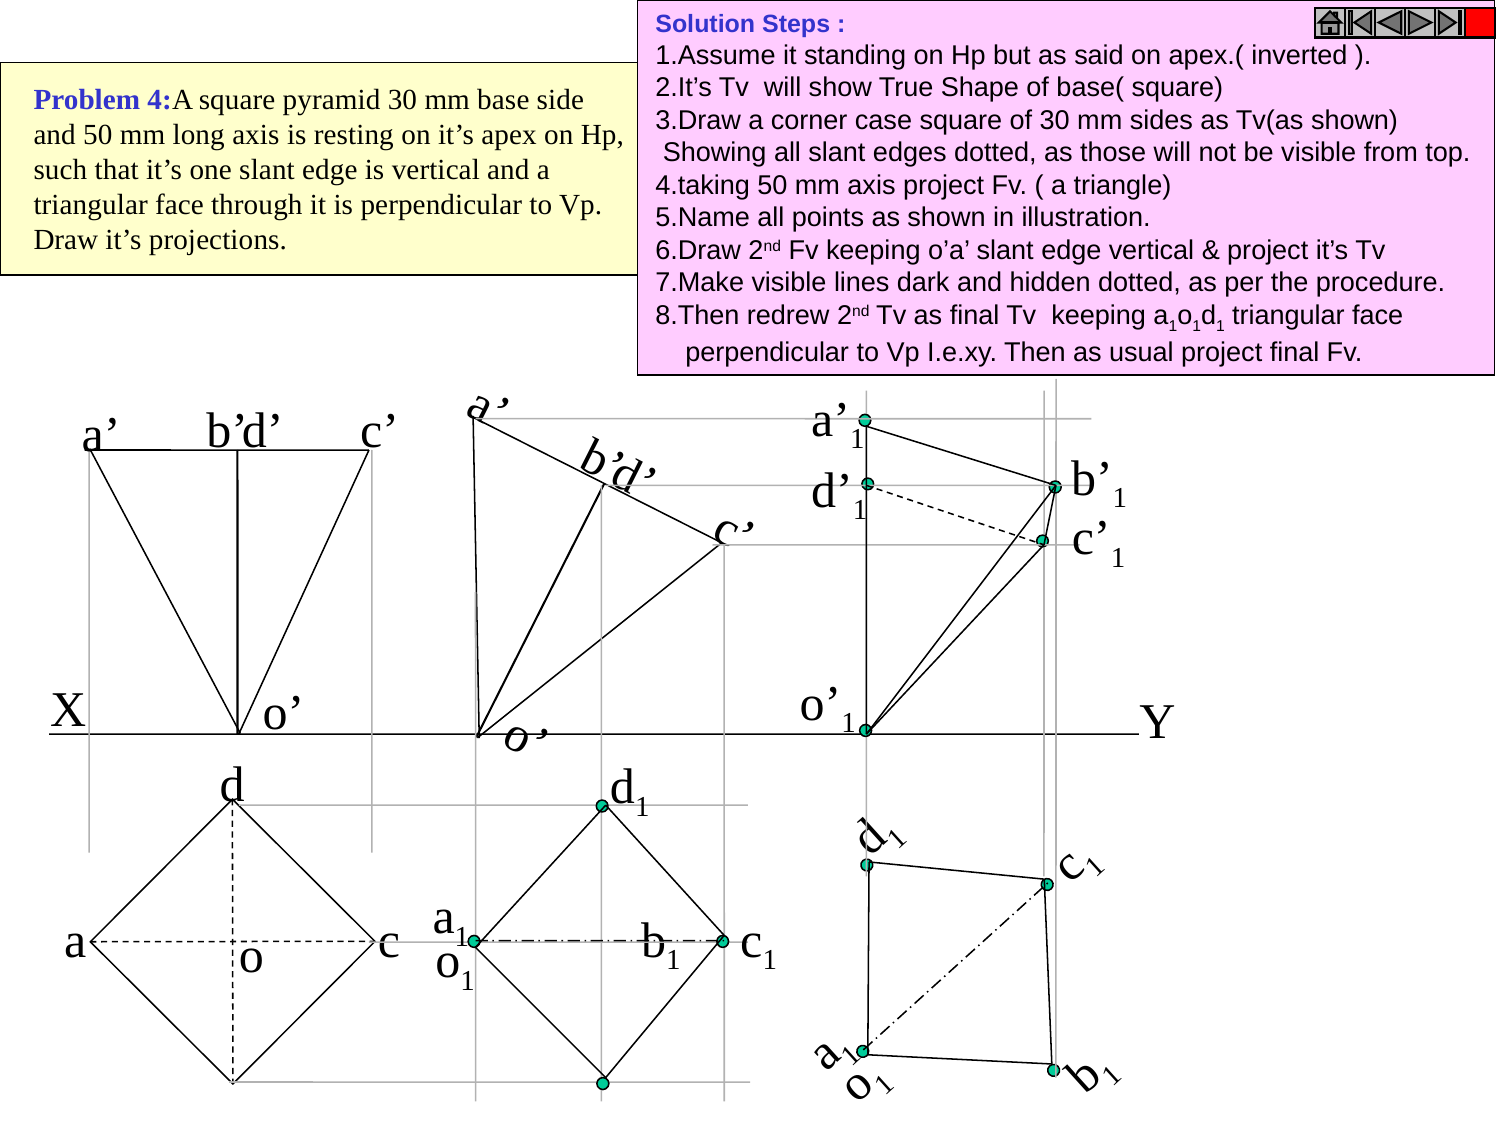

Solution Steps :
1.Assume it standing on Hp but as said on apex.( inverted ).
2.It’s Tv  will show True Shape of base( square)
3.Draw a corner case square of 30 mm sides as Tv(as shown)
 Showing all slant edges dotted, as those will not be visible from top.
4.taking 50 mm axis project Fv. ( a triangle)
5.Name all points as shown in illustration.
6.Draw 2nd Fv keeping o’a’ slant edge vertical & project it’s Tv
7.Make visible lines dark and hidden dotted, as per the procedure.
8.Then redrew 2nd Tv as final Tv  keeping a1o1d1 triangular face
    perpendicular to Vp I.e.xy. Then as usual project final Fv.

Problem 4:A square pyramid 30 mm base side
and 50 mm long axis is resting on it’s apex on Hp,
such that it’s one slant edge is vertical and a
triangular face through it is perpendicular to Vp.
Draw it’s projections.
a’1

b’
d’
c’

a’
b’
d’
a’
c’

o’

b’1

d’1

c’1

o’1
X
o’
Y

d
d1
d1

a1
c1
o1

b1

a1
a
b
c
b1
c1
o
o1